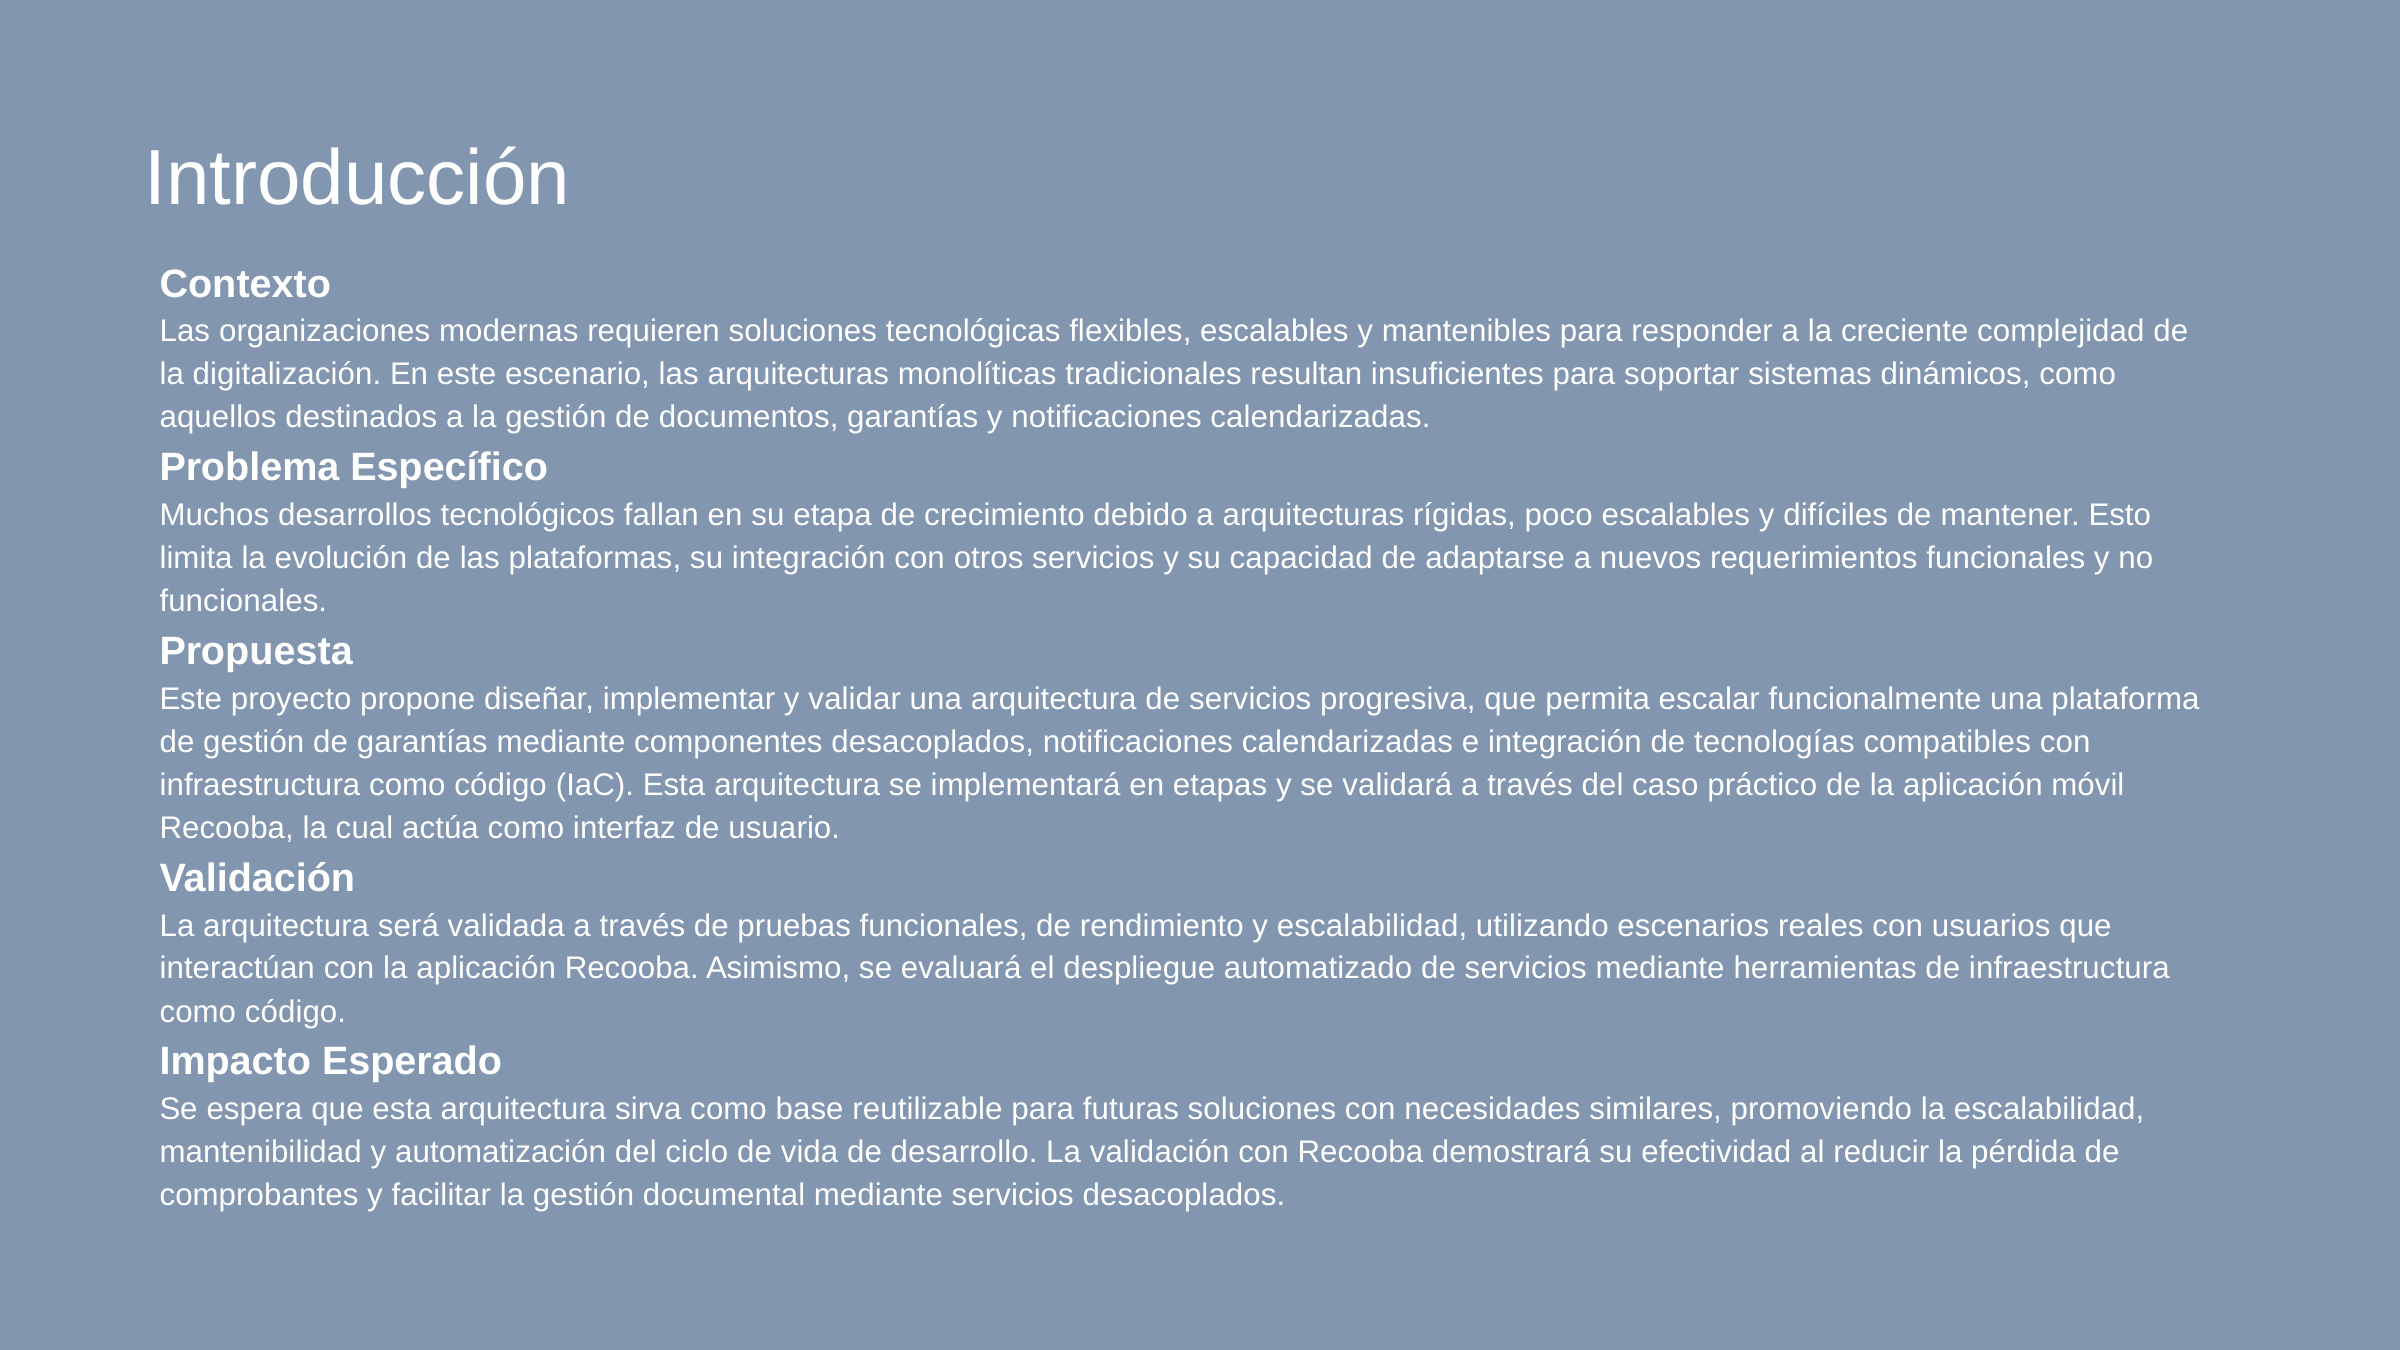

Introducción
Contexto
Las organizaciones modernas requieren soluciones tecnológicas flexibles, escalables y mantenibles para responder a la creciente complejidad de la digitalización. En este escenario, las arquitecturas monolíticas tradicionales resultan insuficientes para soportar sistemas dinámicos, como aquellos destinados a la gestión de documentos, garantías y notificaciones calendarizadas.
Problema Específico
Muchos desarrollos tecnológicos fallan en su etapa de crecimiento debido a arquitecturas rígidas, poco escalables y difíciles de mantener. Esto limita la evolución de las plataformas, su integración con otros servicios y su capacidad de adaptarse a nuevos requerimientos funcionales y no funcionales.
Propuesta
Este proyecto propone diseñar, implementar y validar una arquitectura de servicios progresiva, que permita escalar funcionalmente una plataforma de gestión de garantías mediante componentes desacoplados, notificaciones calendarizadas e integración de tecnologías compatibles con infraestructura como código (IaC). Esta arquitectura se implementará en etapas y se validará a través del caso práctico de la aplicación móvil Recooba, la cual actúa como interfaz de usuario.
Validación
La arquitectura será validada a través de pruebas funcionales, de rendimiento y escalabilidad, utilizando escenarios reales con usuarios que interactúan con la aplicación Recooba. Asimismo, se evaluará el despliegue automatizado de servicios mediante herramientas de infraestructura como código.
Impacto Esperado
Se espera que esta arquitectura sirva como base reutilizable para futuras soluciones con necesidades similares, promoviendo la escalabilidad, mantenibilidad y automatización del ciclo de vida de desarrollo. La validación con Recooba demostrará su efectividad al reducir la pérdida de comprobantes y facilitar la gestión documental mediante servicios desacoplados.